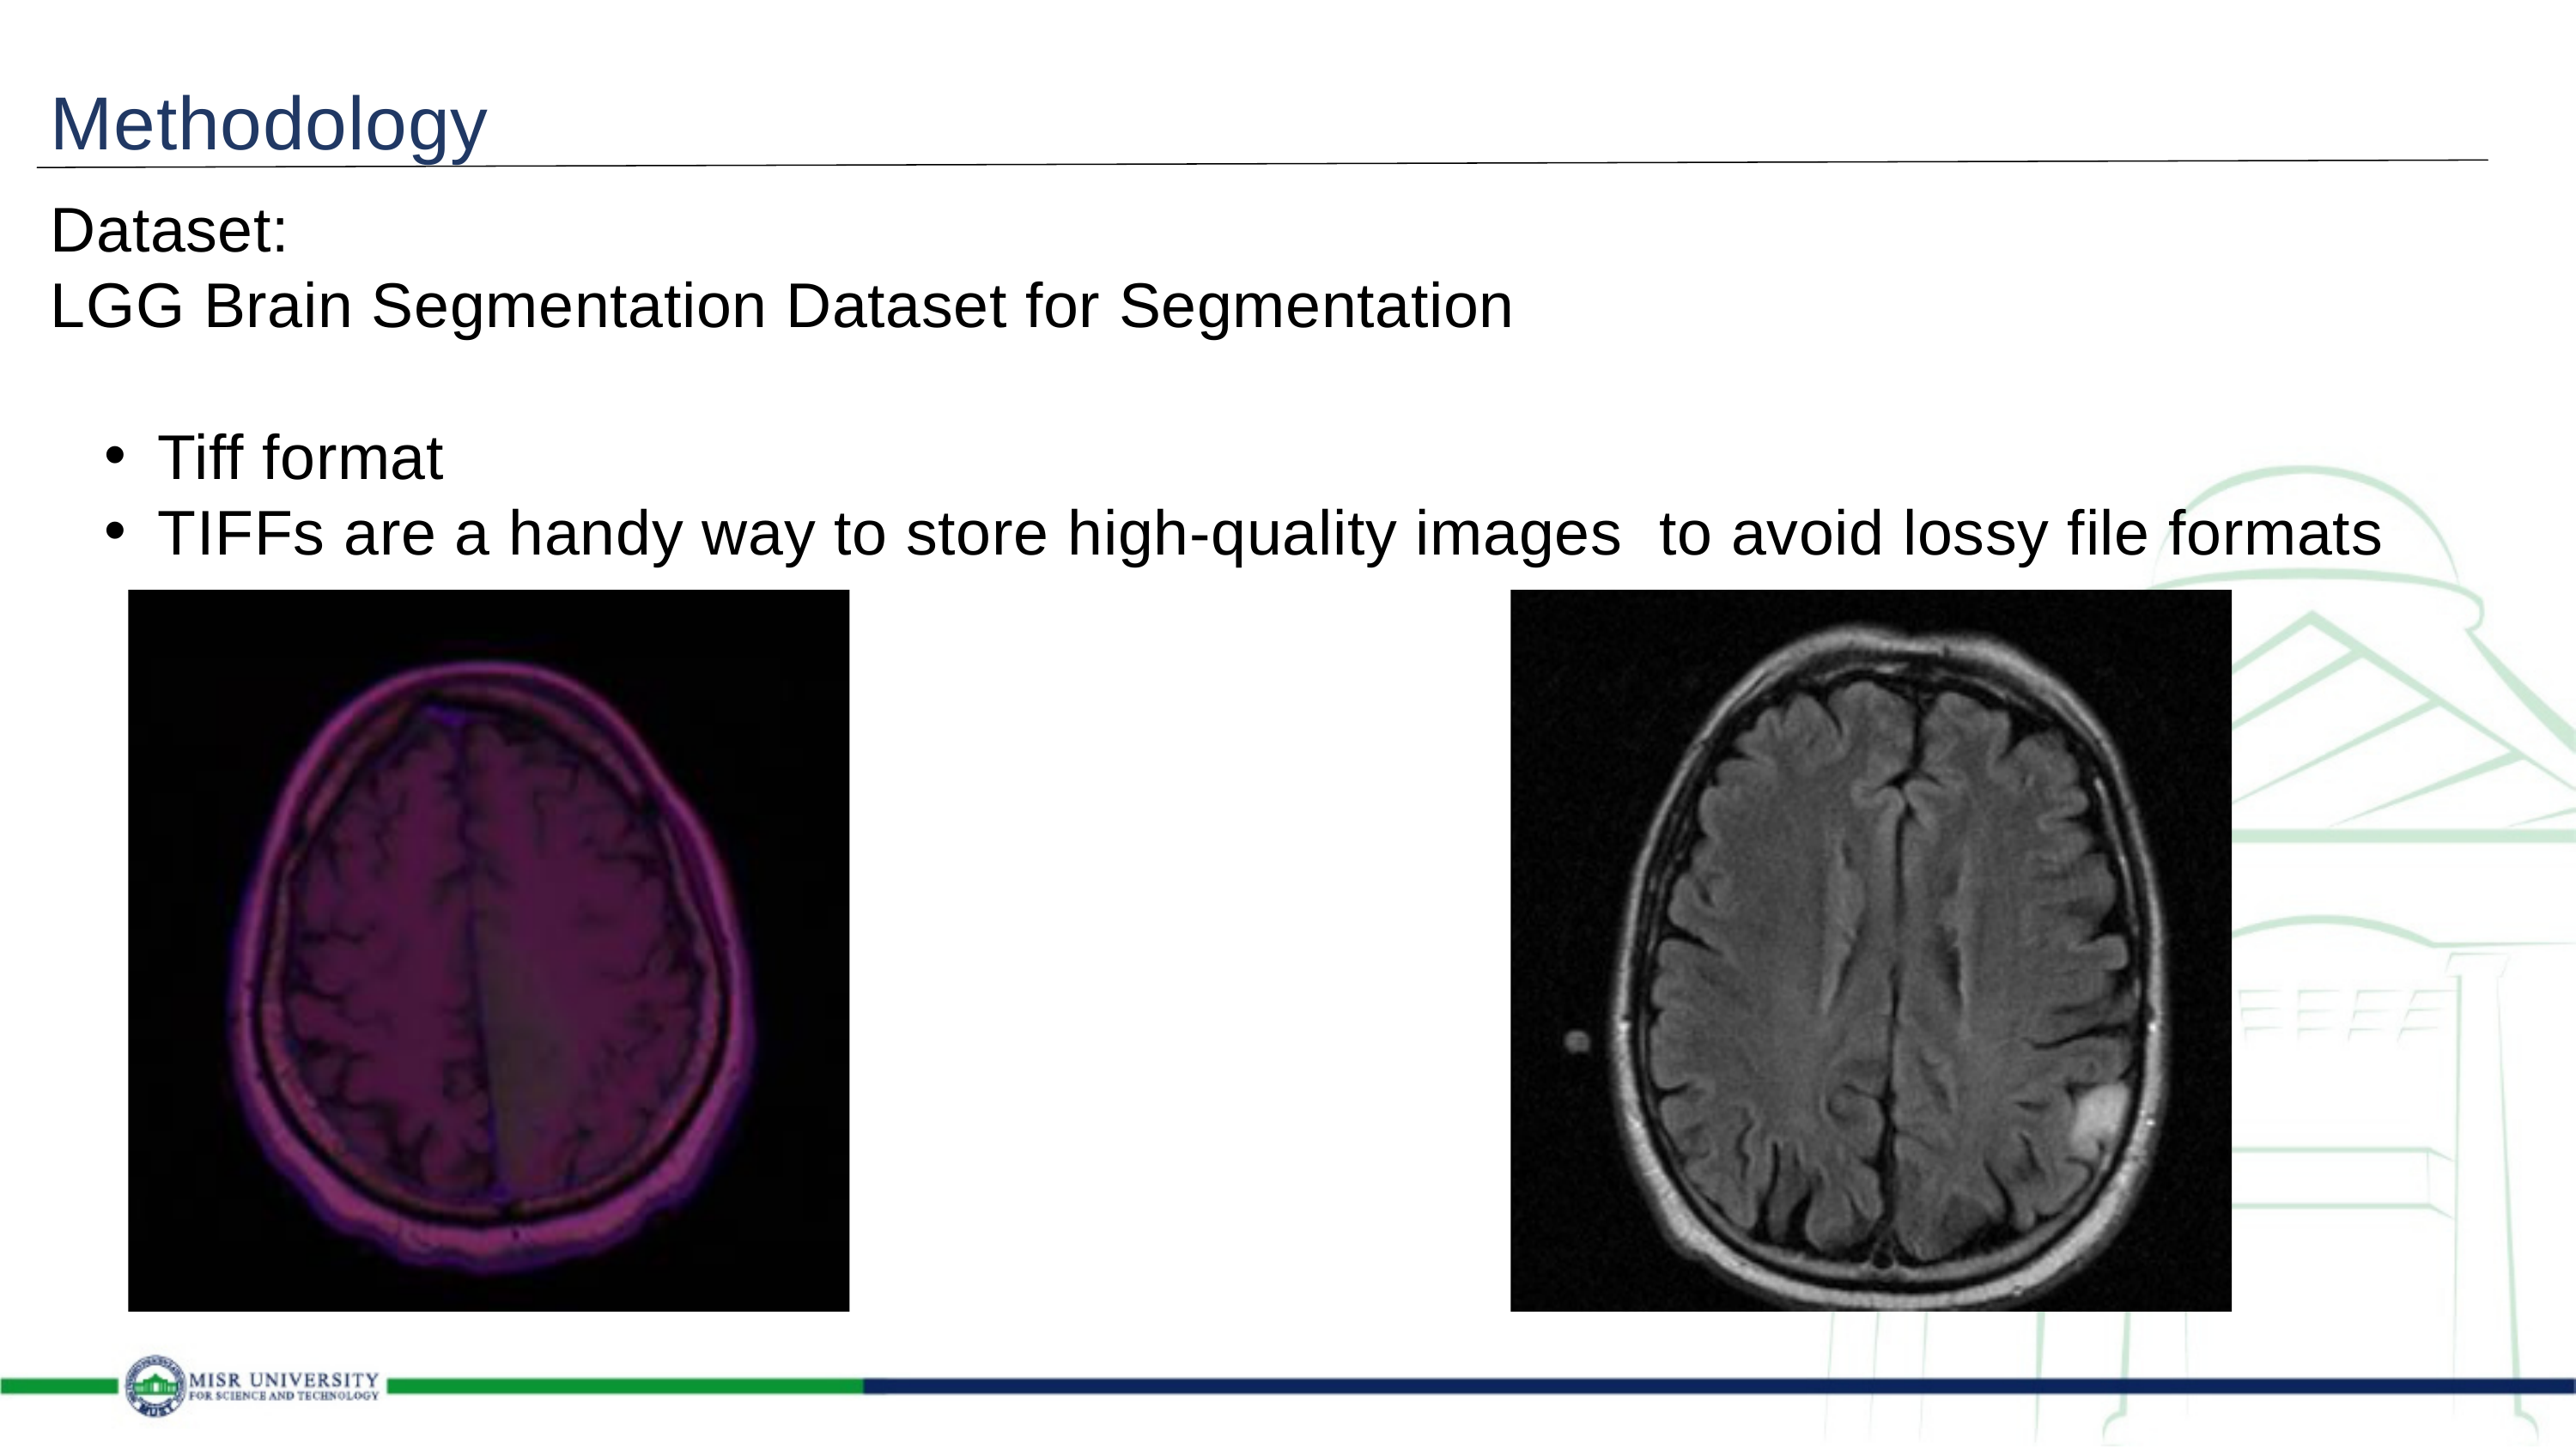

Methodology

Dataset:
LGG Brain Segmentation Dataset for Segmentation

Tiff format
TIFFs are a handy way to store high-quality images  to avoid lossy file formats